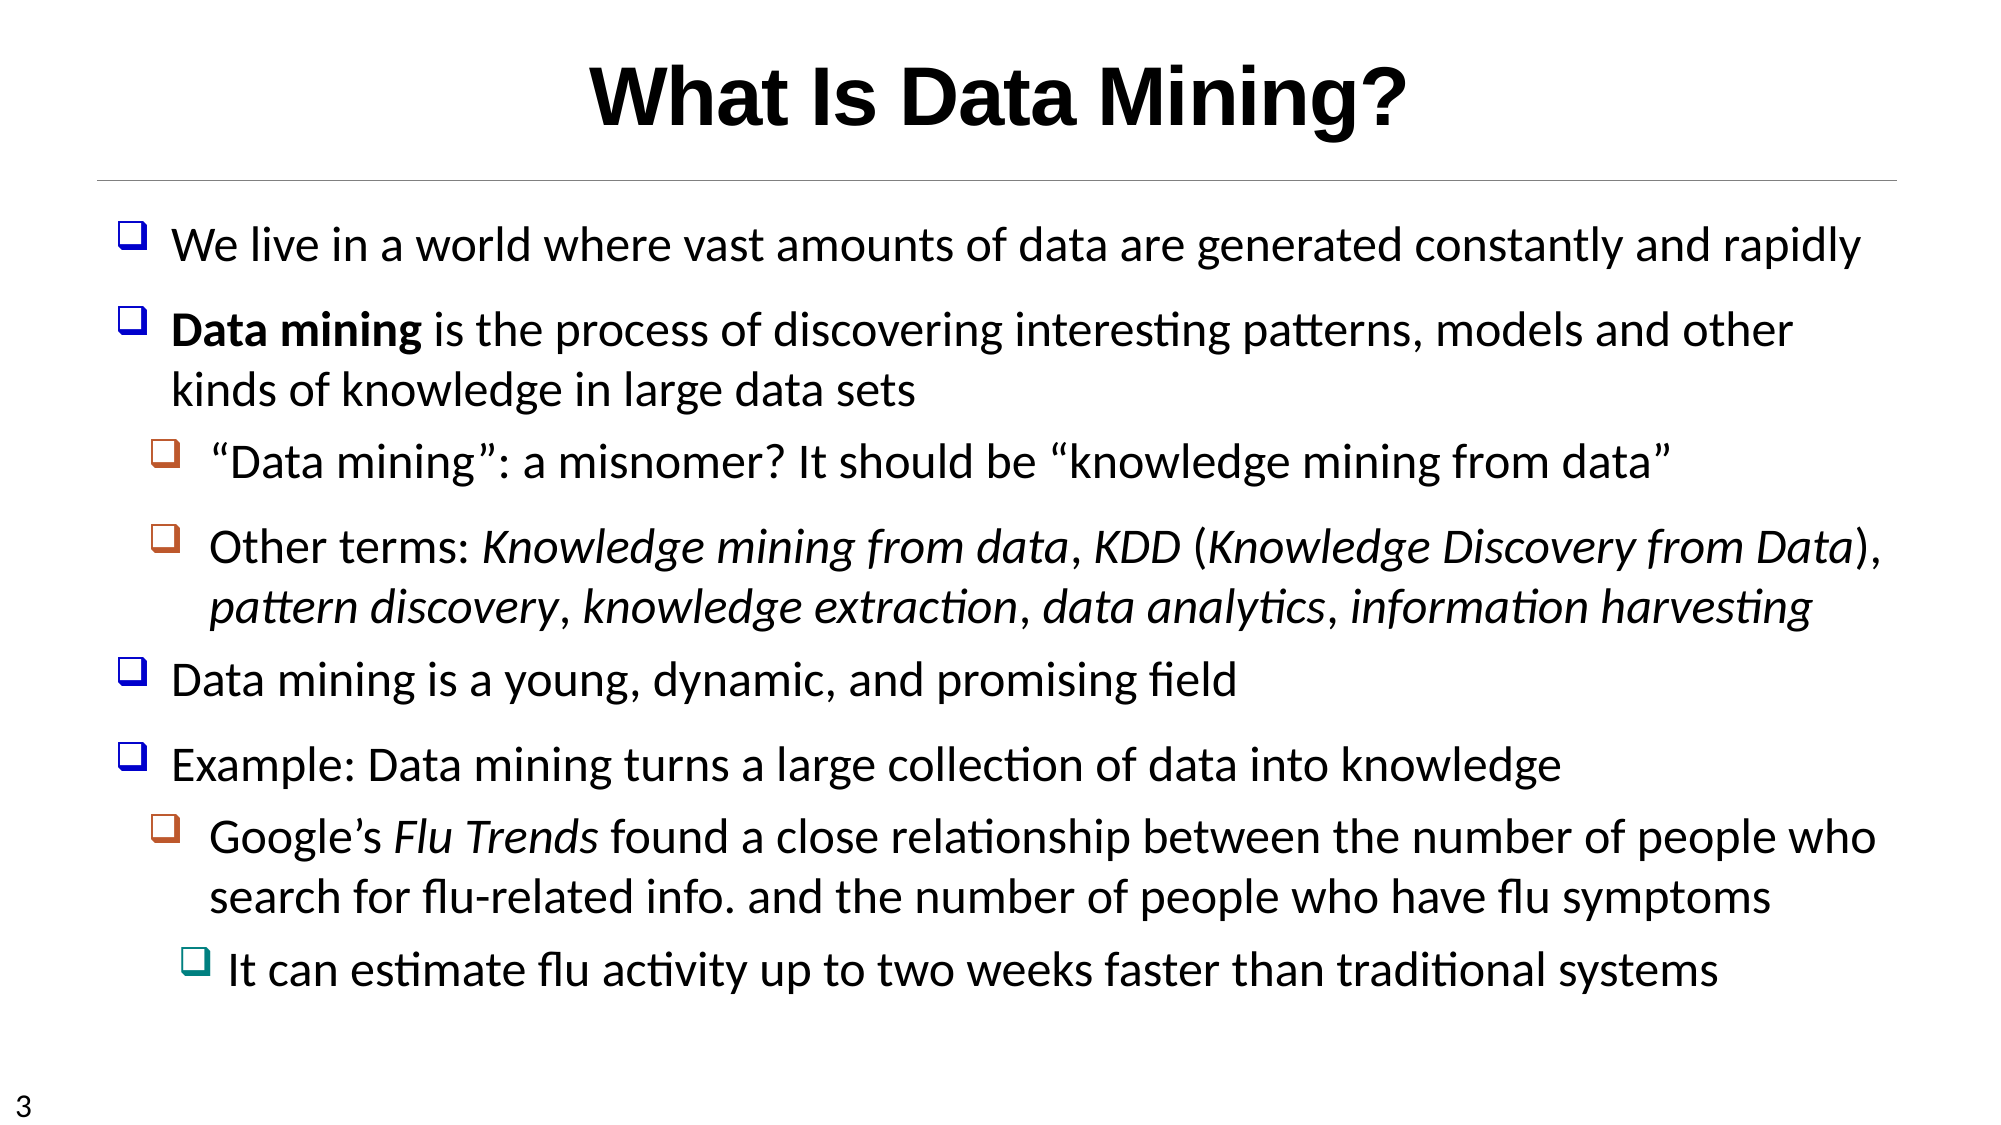

# What Is Data Mining?
We live in a world where vast amounts of data are generated constantly and rapidly
Data mining is the process of discovering interesting patterns, models and other kinds of knowledge in large data sets
“Data mining”: a misnomer? It should be “knowledge mining from data”
Other terms: Knowledge mining from data, KDD (Knowledge Discovery from Data), pattern discovery, knowledge extraction, data analytics, information harvesting
Data mining is a young, dynamic, and promising field
Example: Data mining turns a large collection of data into knowledge
Google’s Flu Trends found a close relationship between the number of people who search for flu-related info. and the number of people who have flu symptoms
It can estimate flu activity up to two weeks faster than traditional systems